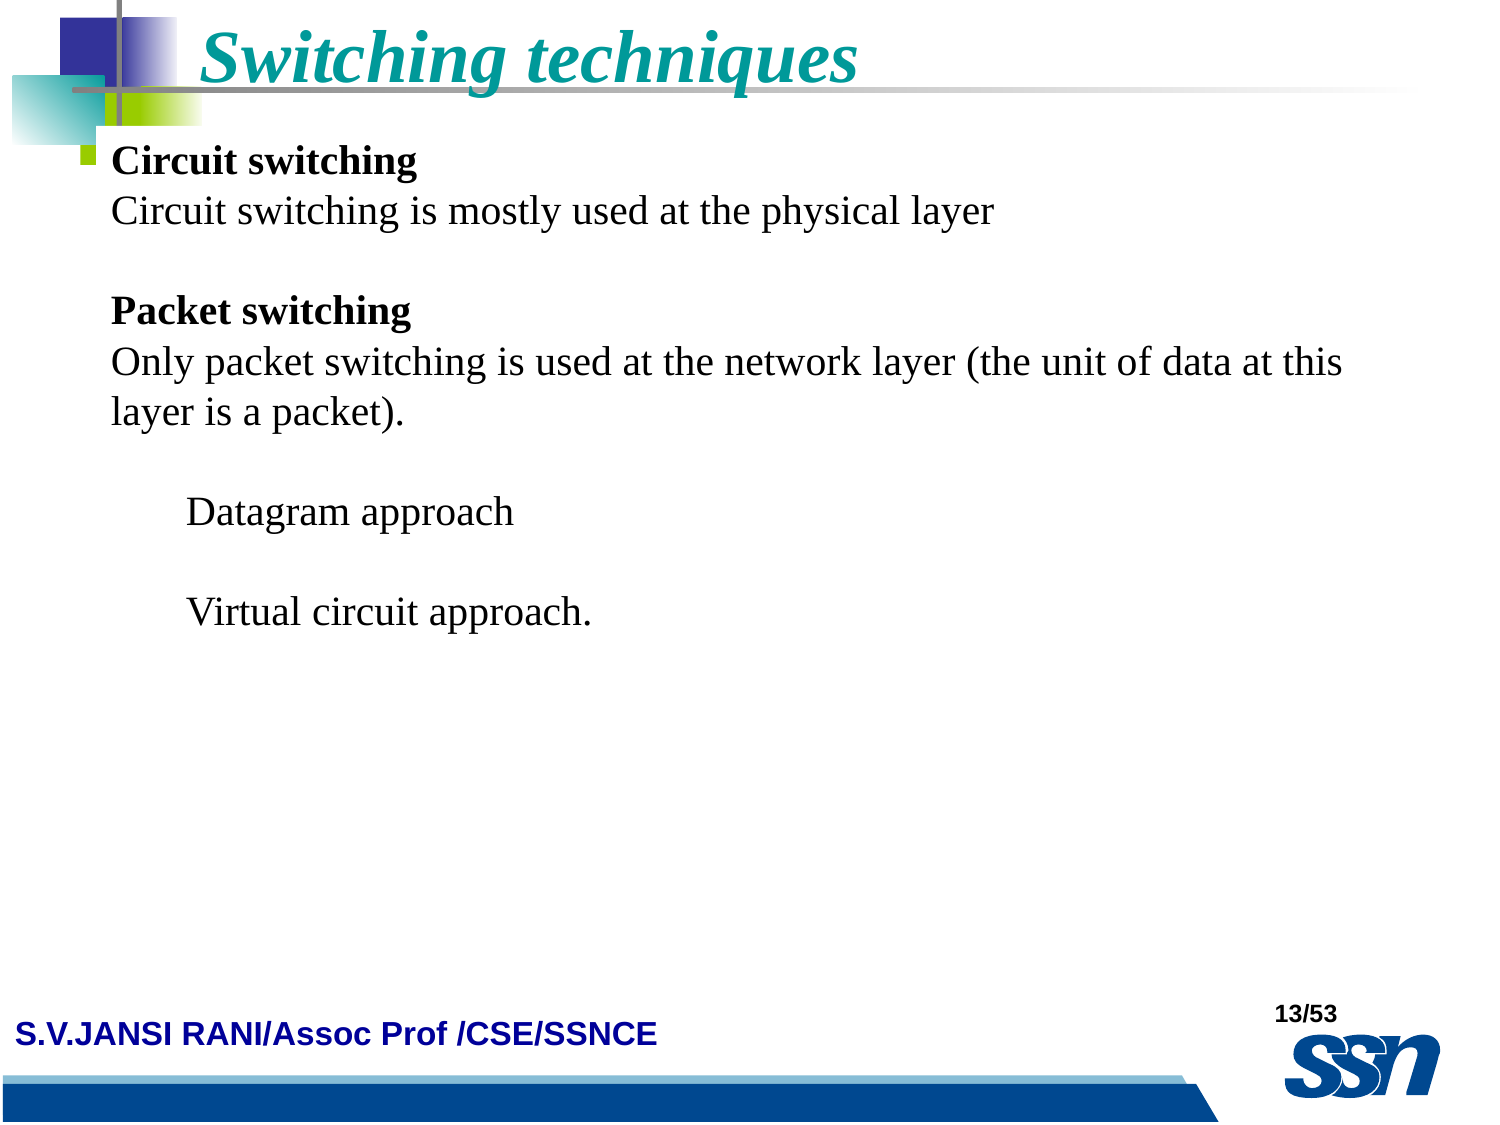

Switching techniques

Circuit switching
Circuit switching is mostly used at the physical layer

Packet switching
Only packet switching is used at the network layer (the unit of data at this layer is a packet).

Datagram approach

Virtual circuit approach.